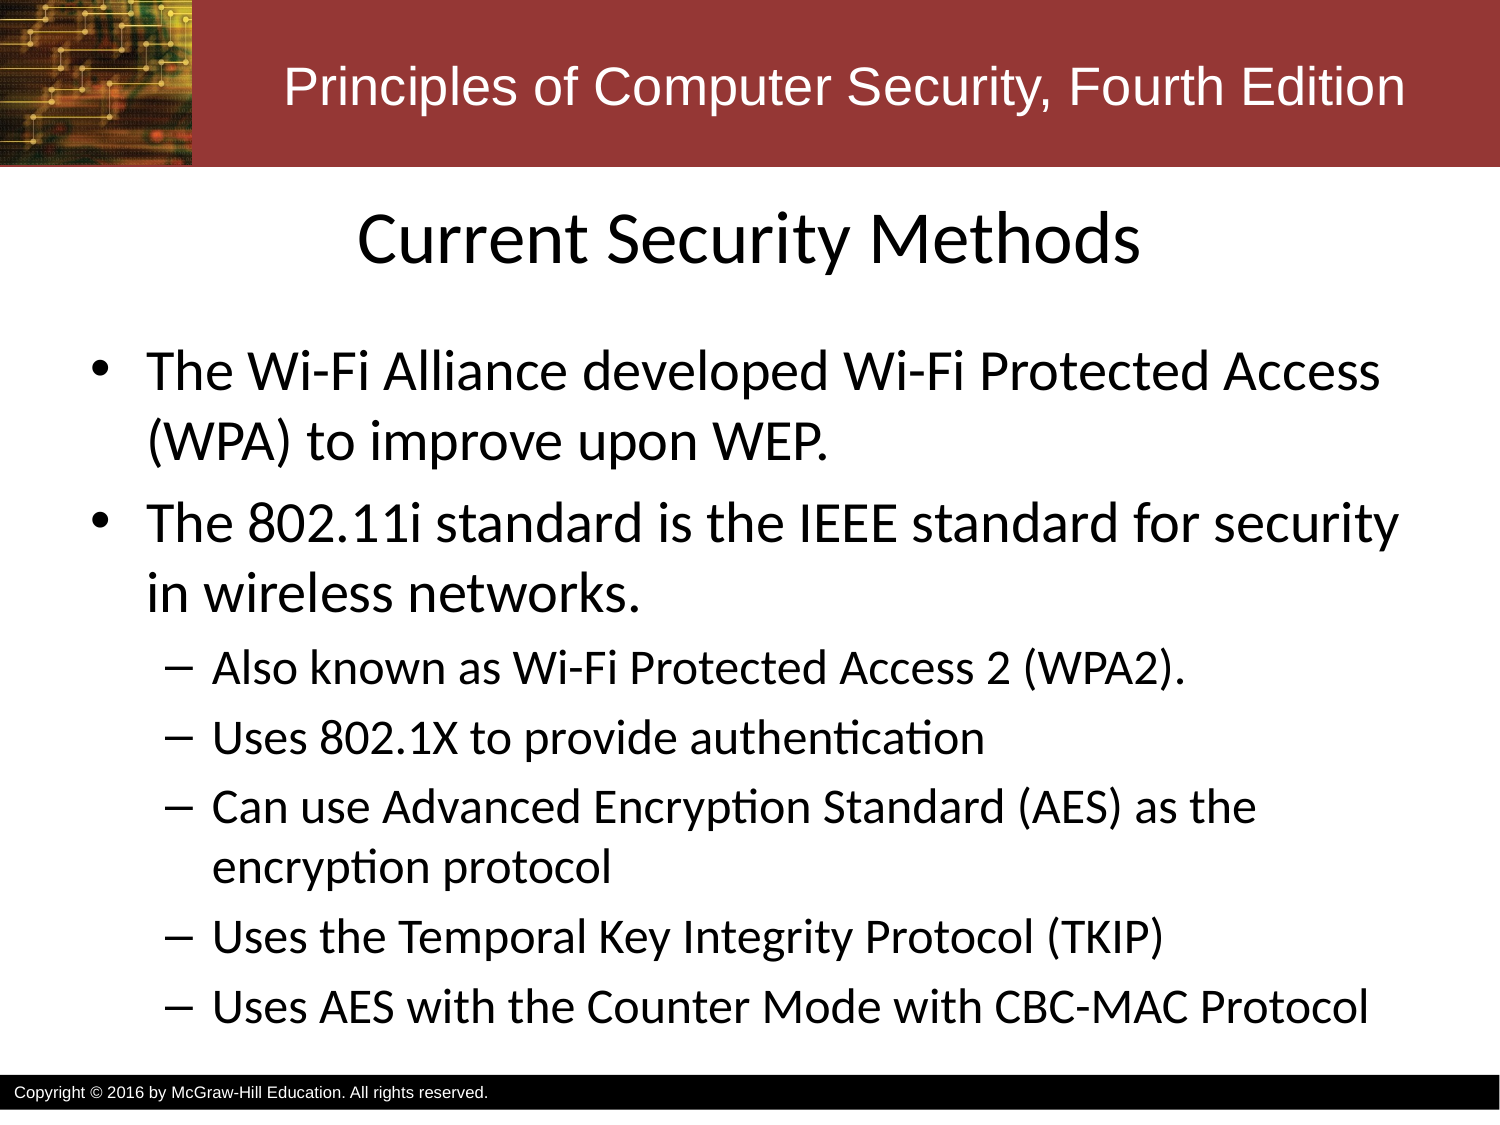

# Current Security Methods
The Wi-Fi Alliance developed Wi-Fi Protected Access (WPA) to improve upon WEP.
The 802.11i standard is the IEEE standard for security in wireless networks.
Also known as Wi-Fi Protected Access 2 (WPA2).
Uses 802.1X to provide authentication
Can use Advanced Encryption Standard (AES) as the encryption protocol
Uses the Temporal Key Integrity Protocol (TKIP)
Uses AES with the Counter Mode with CBC-MAC Protocol